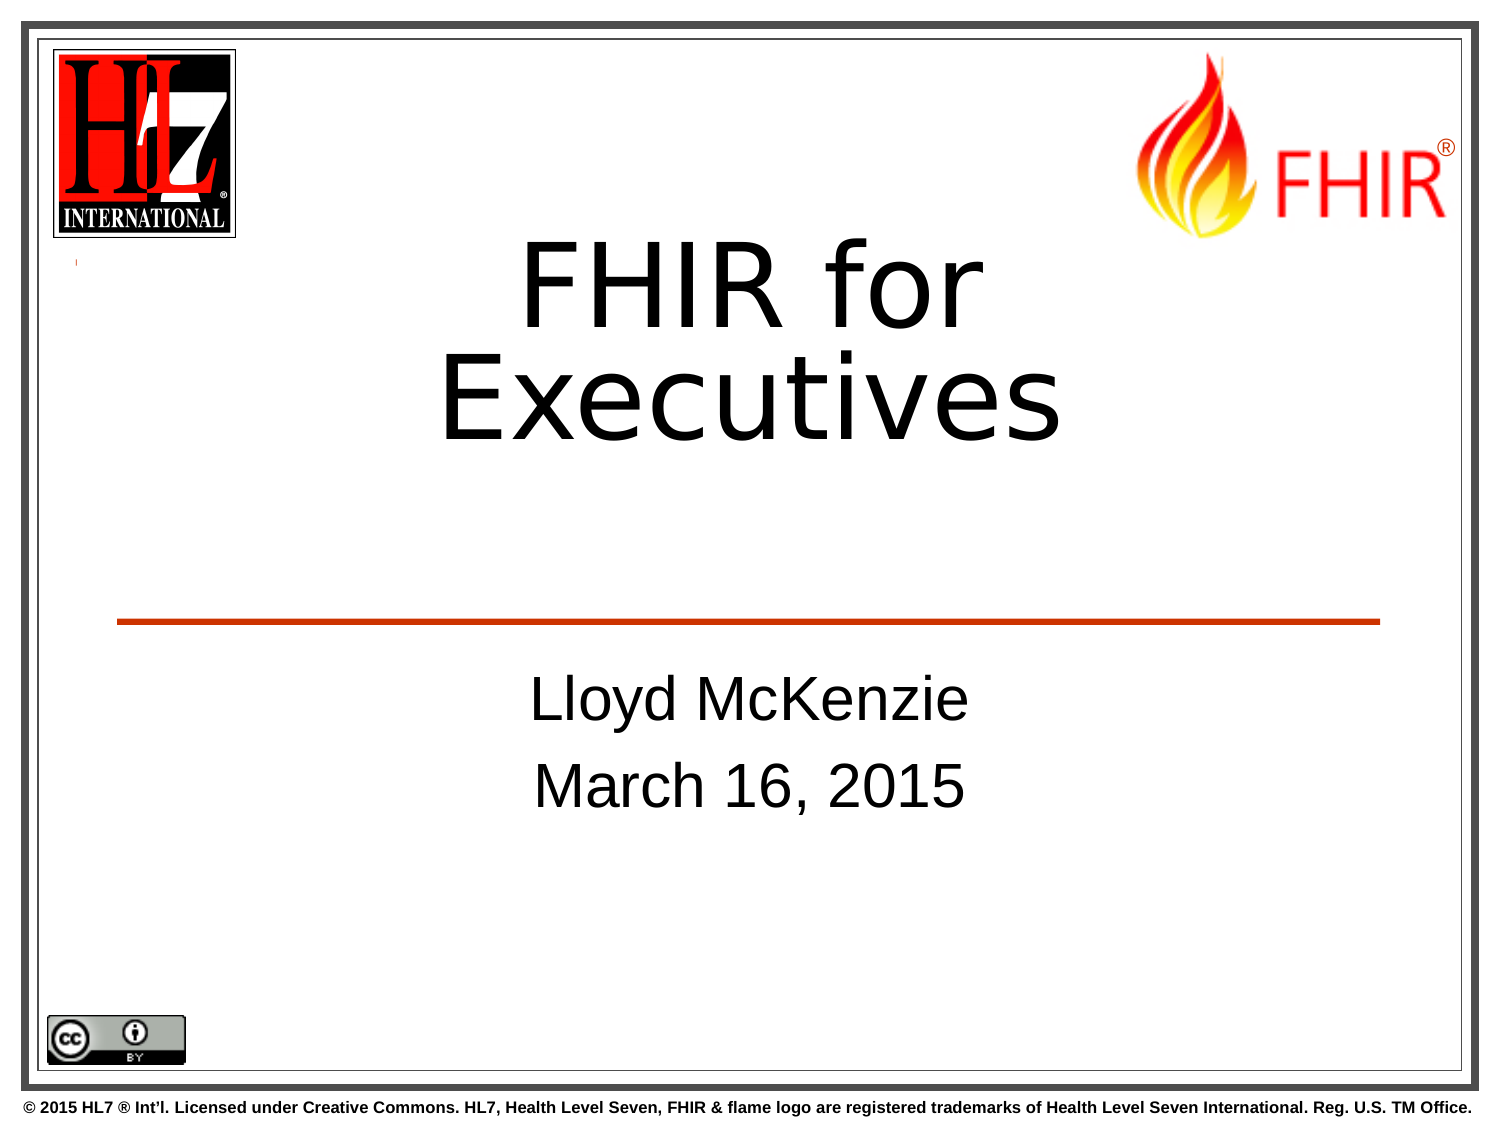

# FHIR for Executives
Lloyd McKenzie
March 16, 2015